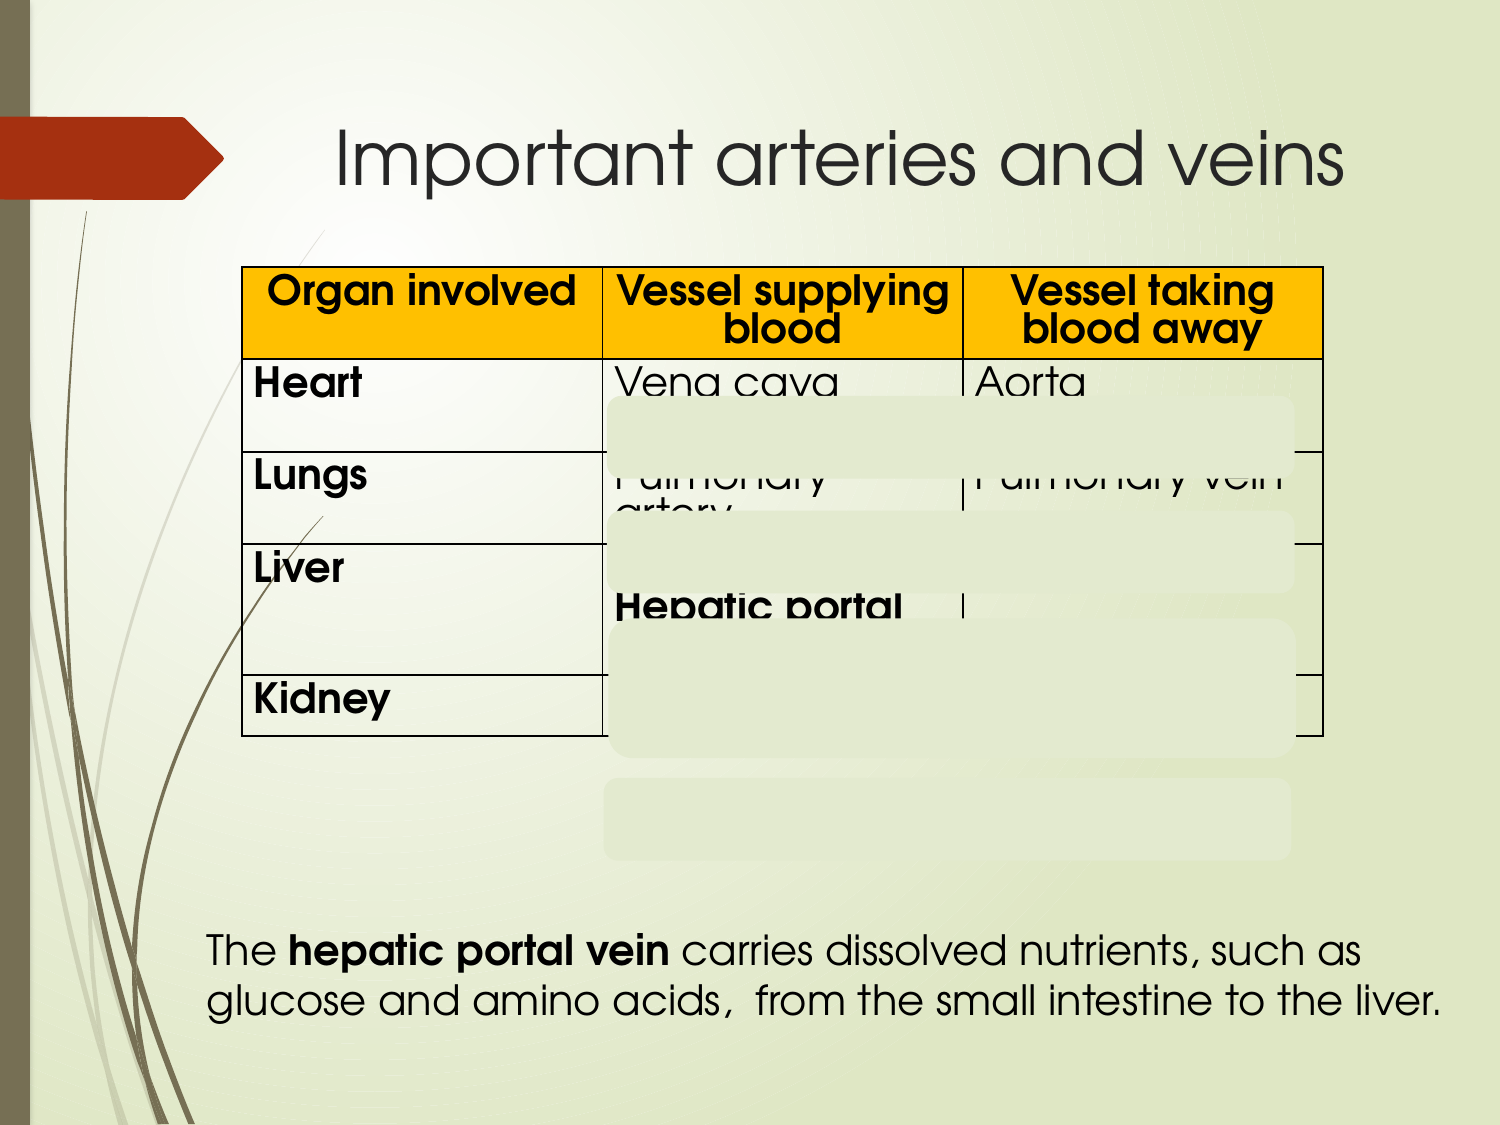

# Important arteries and veins
| Organ involved | Vessel supplying blood | Vessel taking blood away |
| --- | --- | --- |
| Heart | Vena cava Coronary artery | Aorta Coronary vein |
| Lungs | Pulmonary artery | Pulmonary vein |
| Liver | Hepatic artery Hepatic portal vein | Hepatic vein |
| Kidney | Renal artery | Renal vein |

The hepatic portal vein carries dissolved nutrients, such as glucose and amino acids,  from the small intestine to the liver.